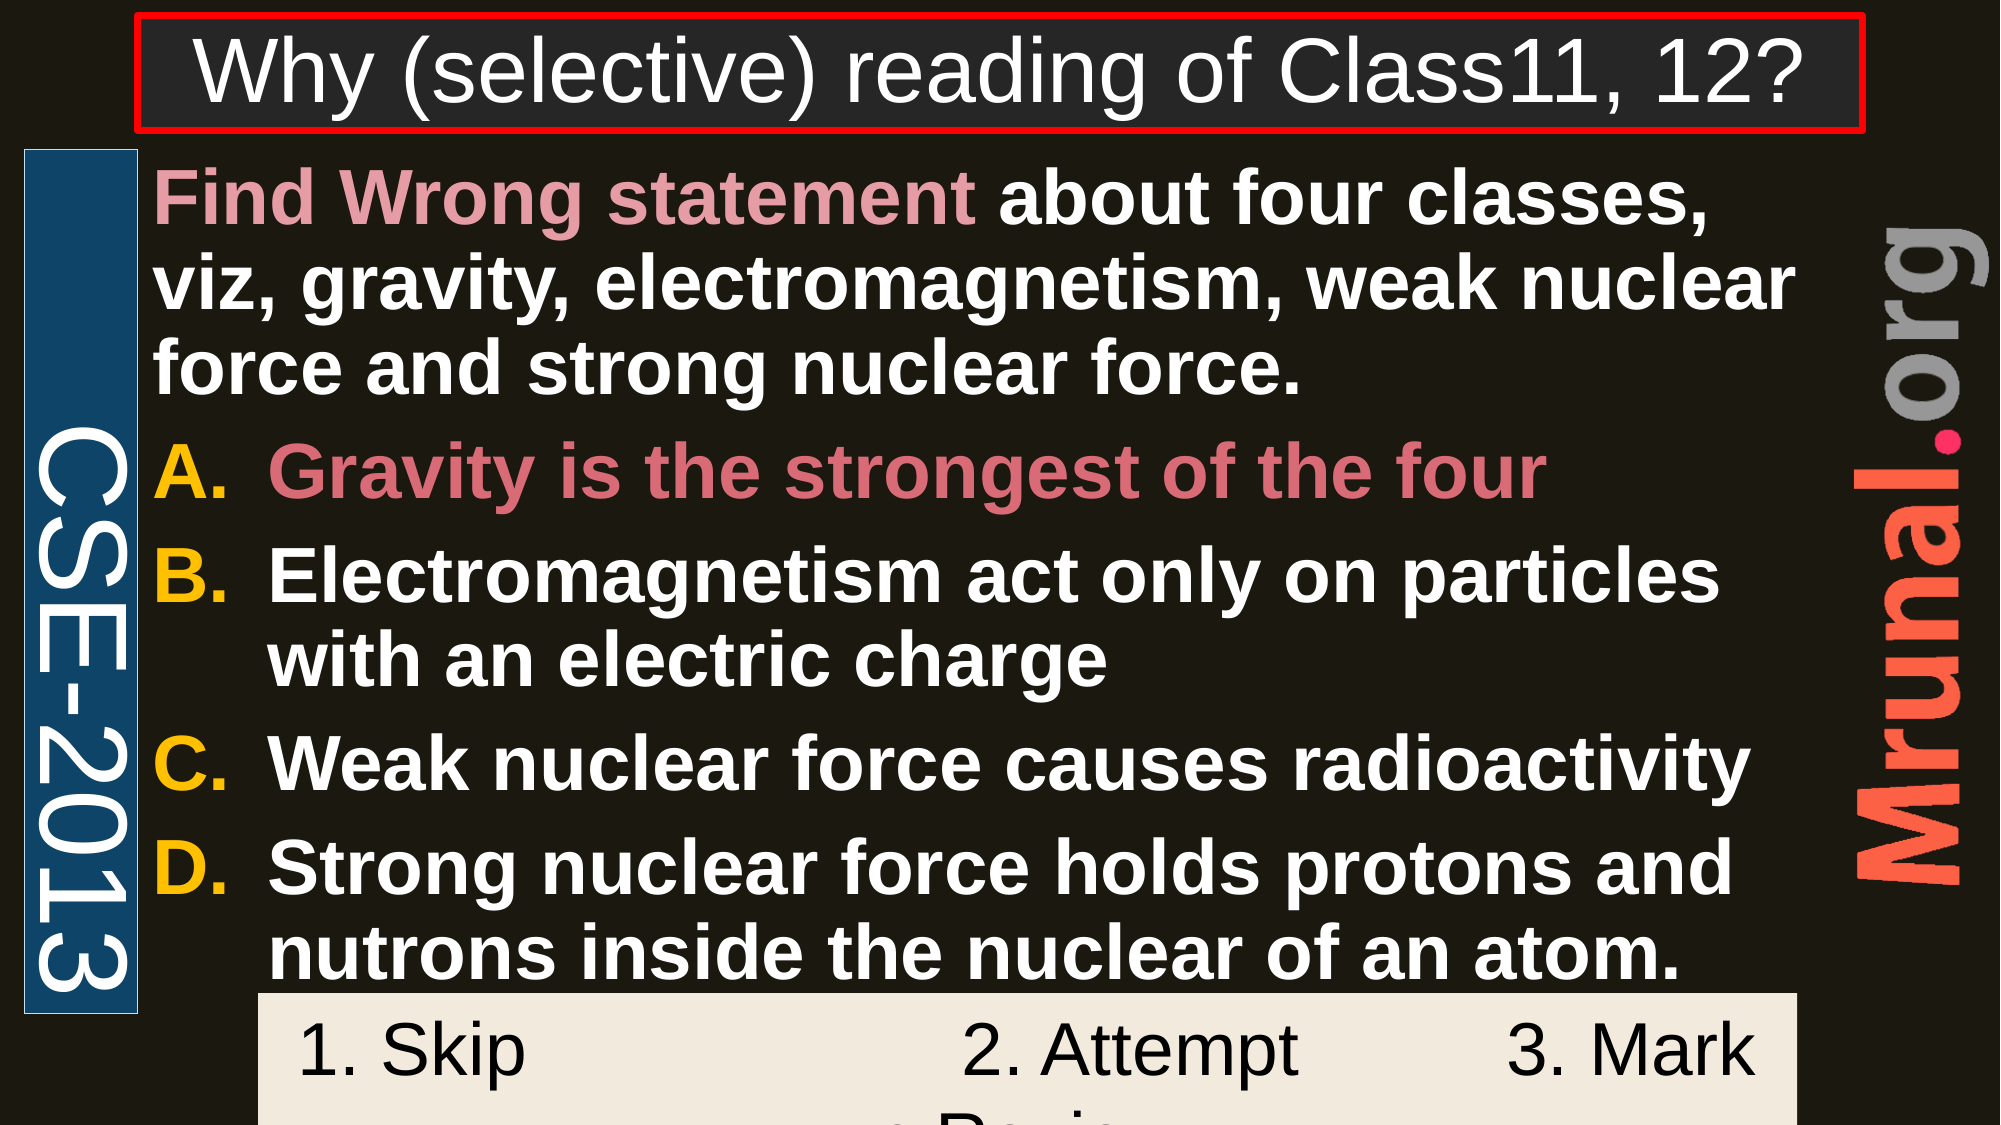

# Why (selective) reading of Class11, 12?
CSE-2013
Find Wrong statement about four classes, viz, gravity, electromagnetism, weak nuclear force and strong nuclear force.
Gravity is the strongest of the four
Electromagnetism act only on particles with an electric charge
Weak nuclear force causes radioactivity
Strong nuclear force holds protons and nutrons inside the nuclear of an atom.